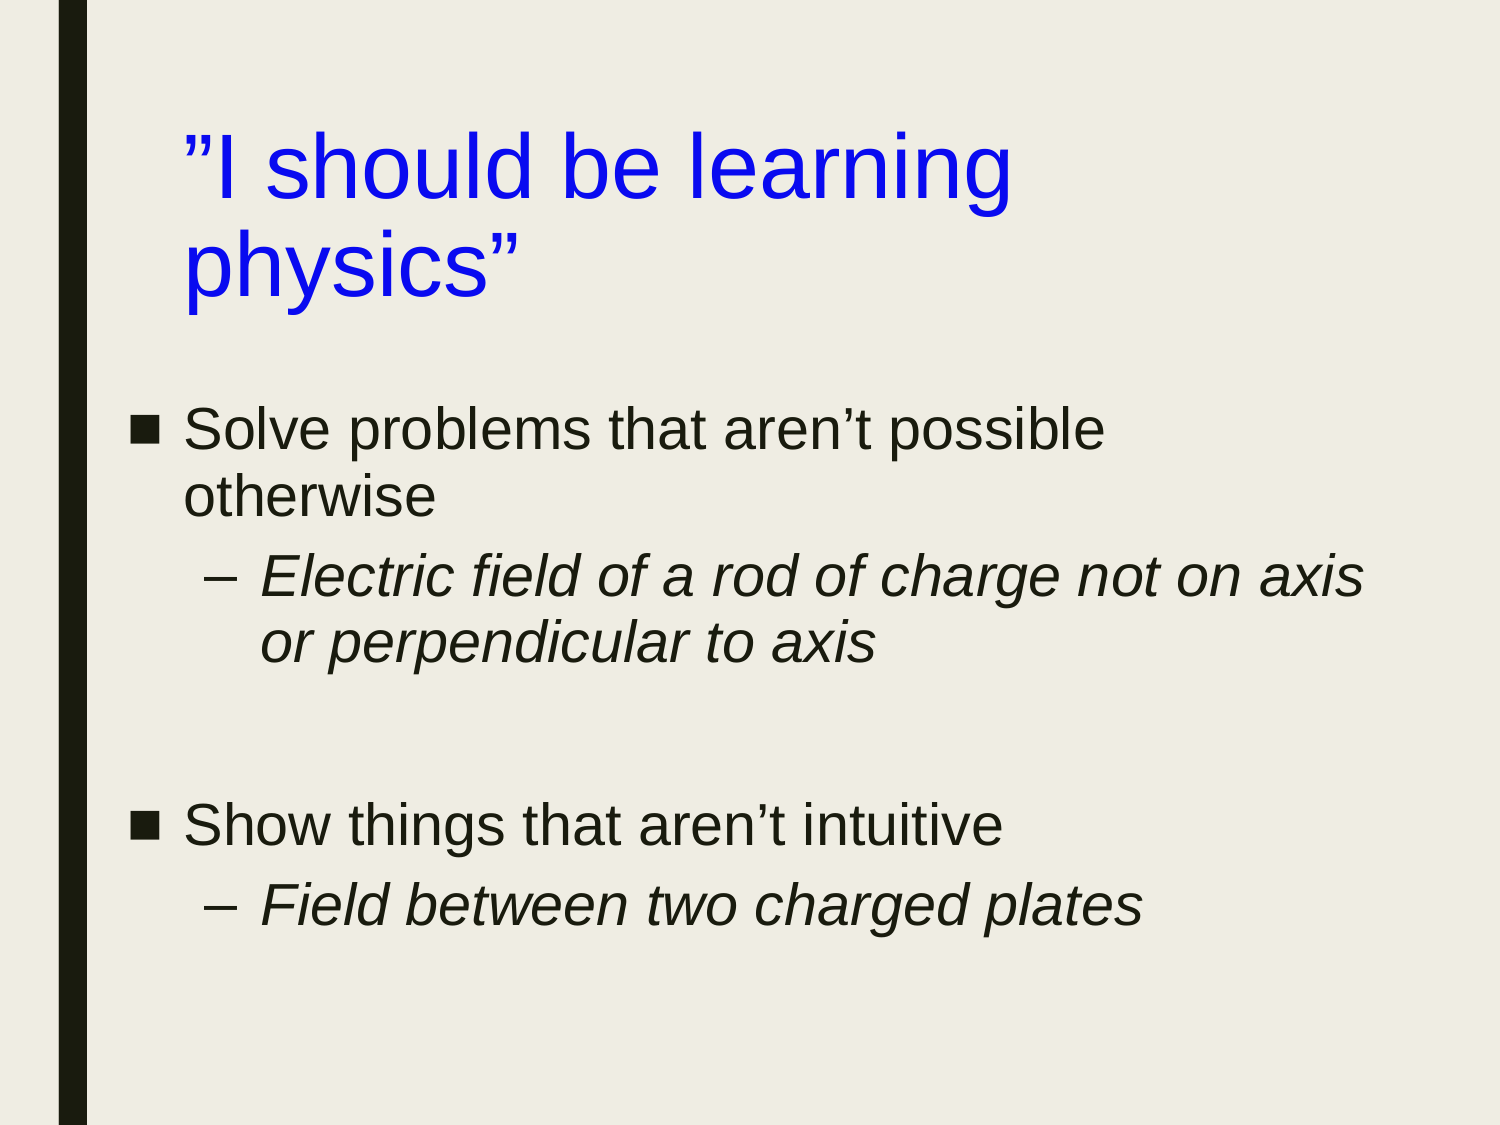

# ”I should be learning physics”
Solve problems that aren’t possible otherwise
Electric field of a rod of charge not on axis or perpendicular to axis

Show things that aren’t intuitive
Field between two charged plates